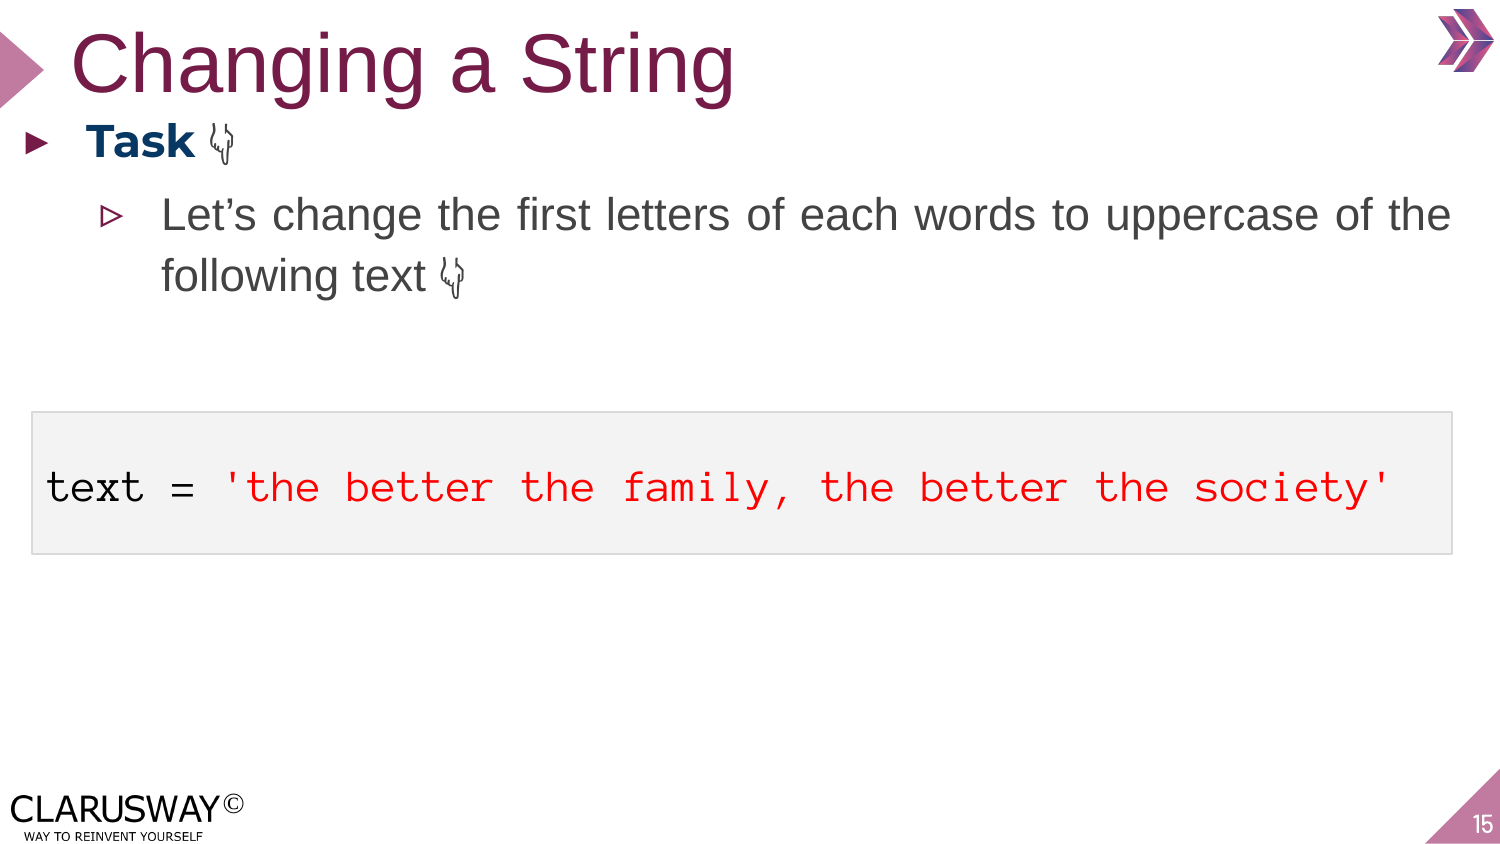

# Changing a String
Task 👇
Let’s change the first letters of each words to uppercase of the following text 👇

text = 'the better the family, the better the society'
15